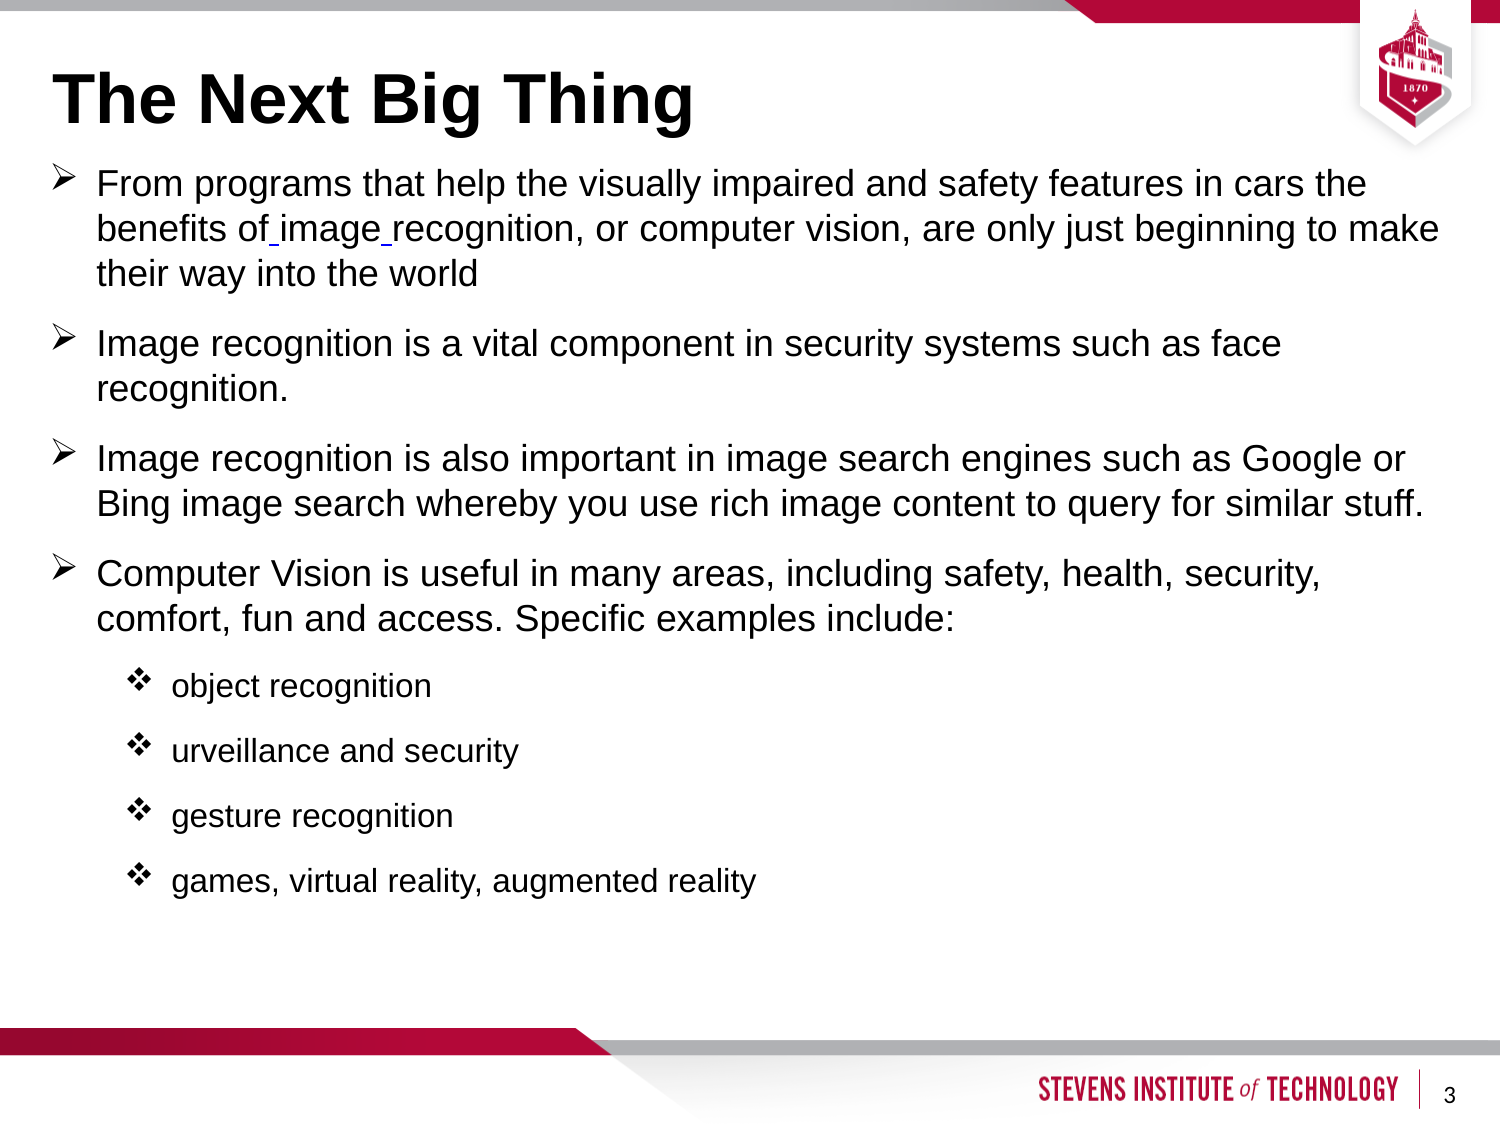

# The Next Big Thing
From programs that help the visually impaired and safety features in cars the benefits of image recognition, or computer vision, are only just beginning to make their way into the world
Image recognition is a vital component in security systems such as face recognition.
Image recognition is also important in image search engines such as Google or Bing image search whereby you use rich image content to query for similar stuff.
Computer Vision is useful in many areas, including safety, health, security, comfort, fun and access. Specific examples include:
object recognition
urveillance and security
gesture recognition
games, virtual reality, augmented reality

3